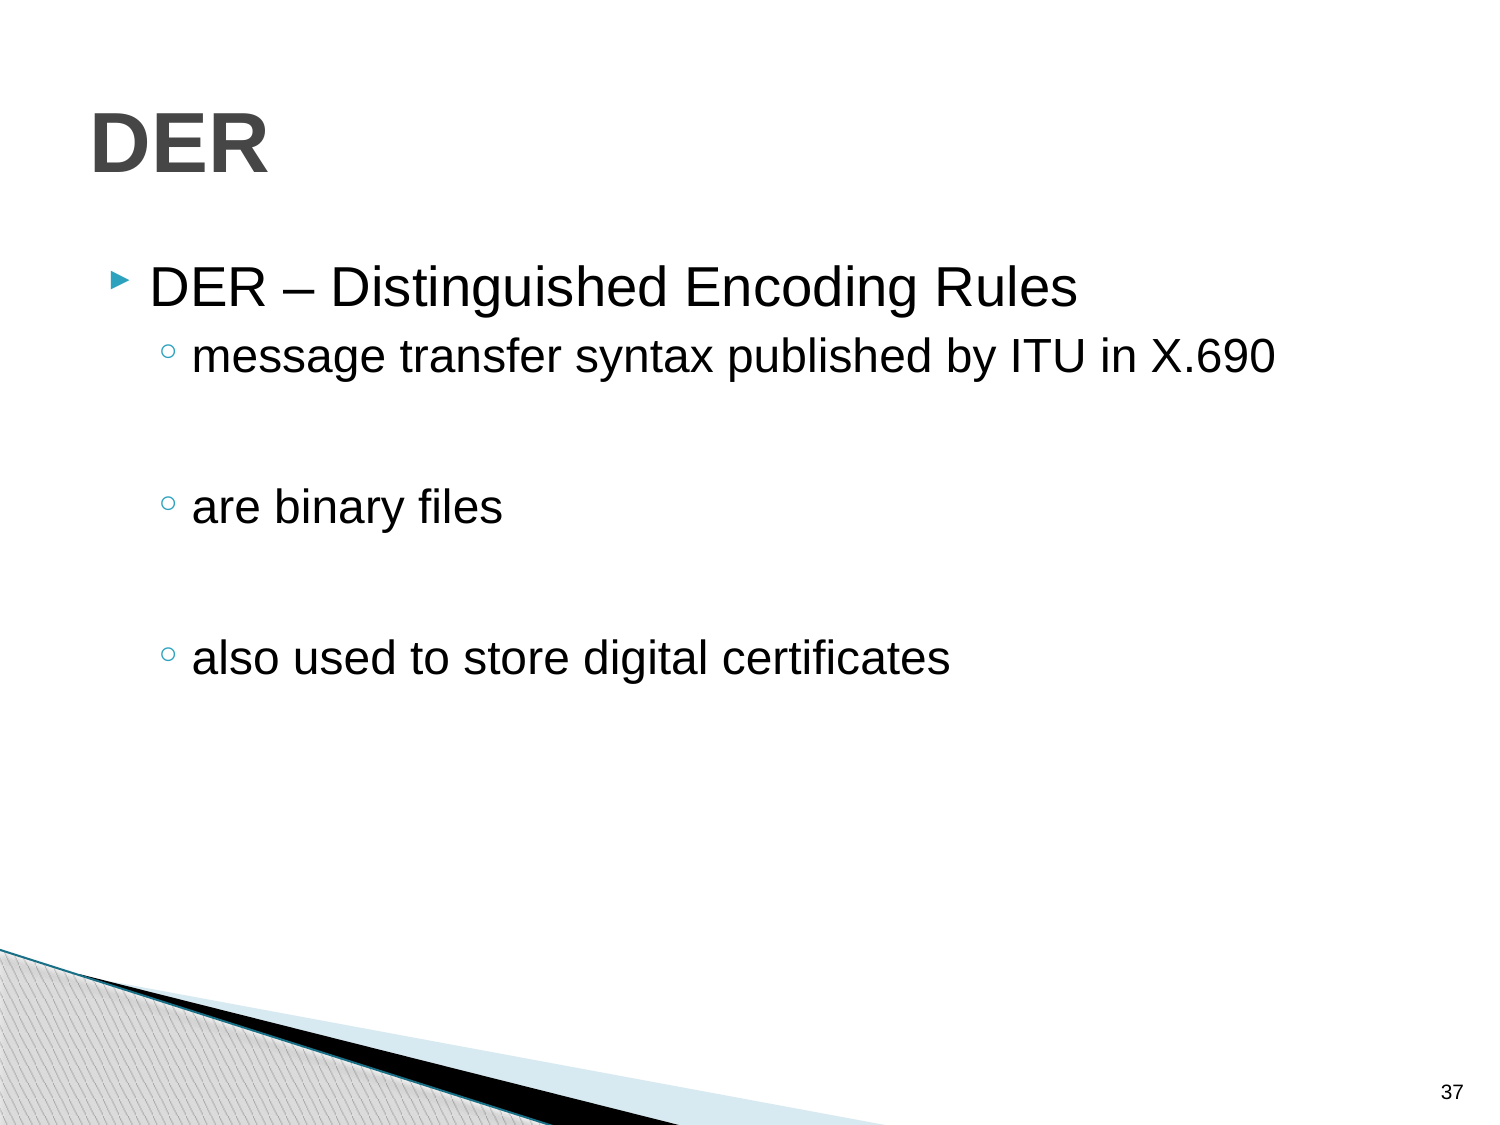

# DER
DER – Distinguished Encoding Rules
message transfer syntax published by ITU in X.690

are binary files

also used to store digital certificates
37